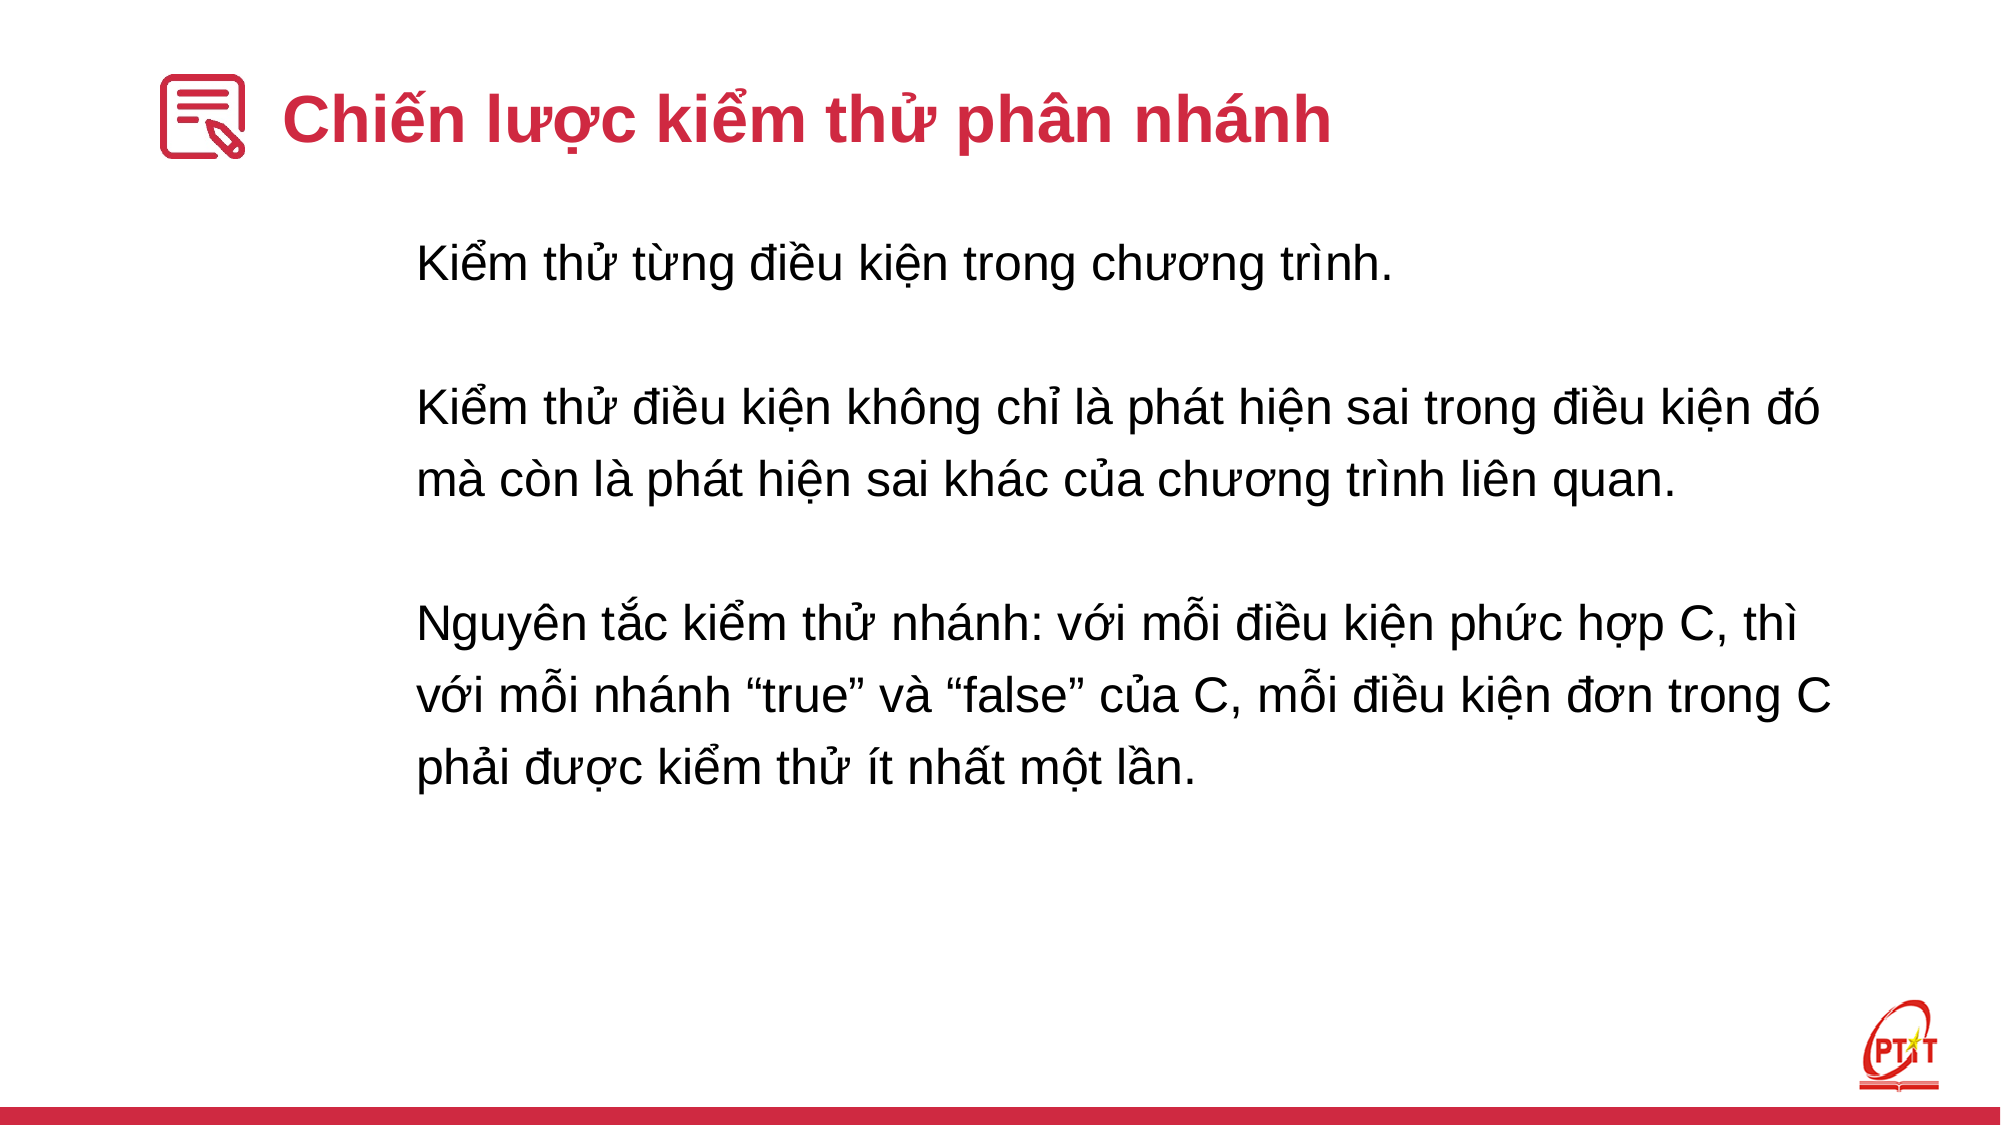

# Chiến lược kiểm thử phân nhánh
Kiểm thử từng điều kiện trong chương trình.

Kiểm thử điều kiện không chỉ là phát hiện sai trong điều kiện đó mà còn là phát hiện sai khác của chương trình liên quan.

Nguyên tắc kiểm thử nhánh: với mỗi điều kiện phức hợp C, thì với mỗi nhánh “true” và “false” của C, mỗi điều kiện đơn trong C phải được kiểm thử ít nhất một lần.
295